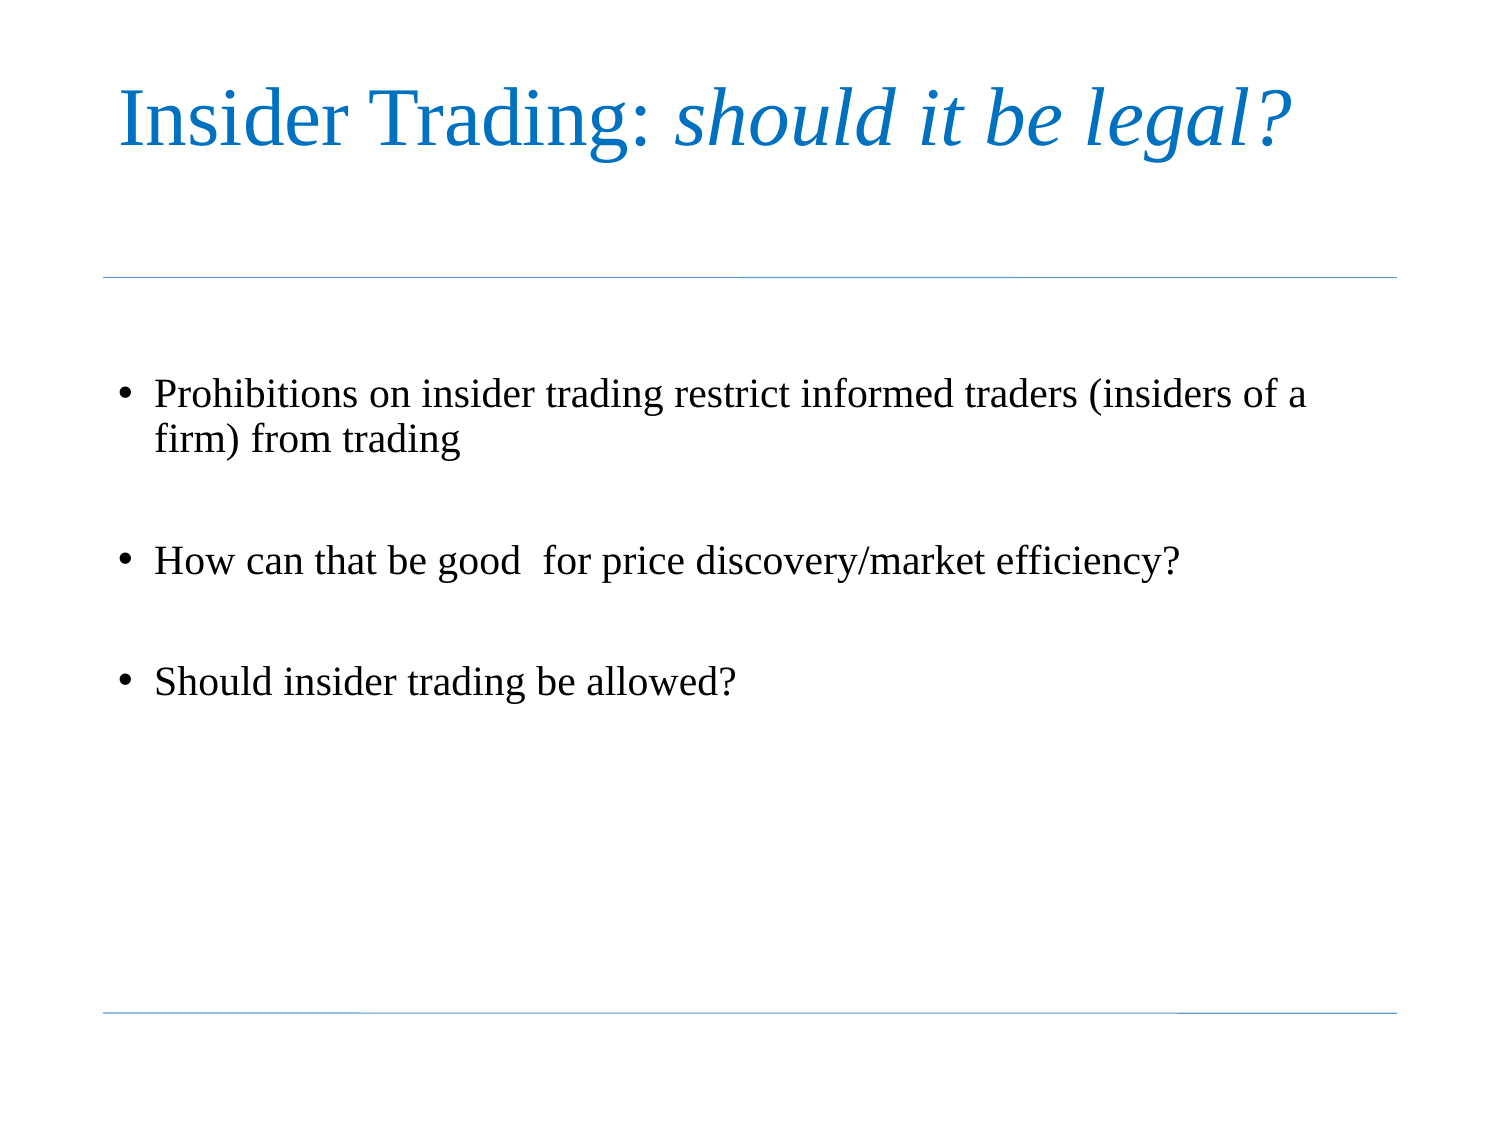

# Insider Trading: should it be legal?

Prohibitions on insider trading restrict informed traders (insiders of a firm) from trading

How can that be good  for price discovery/market efficiency?

Should insider trading be allowed?